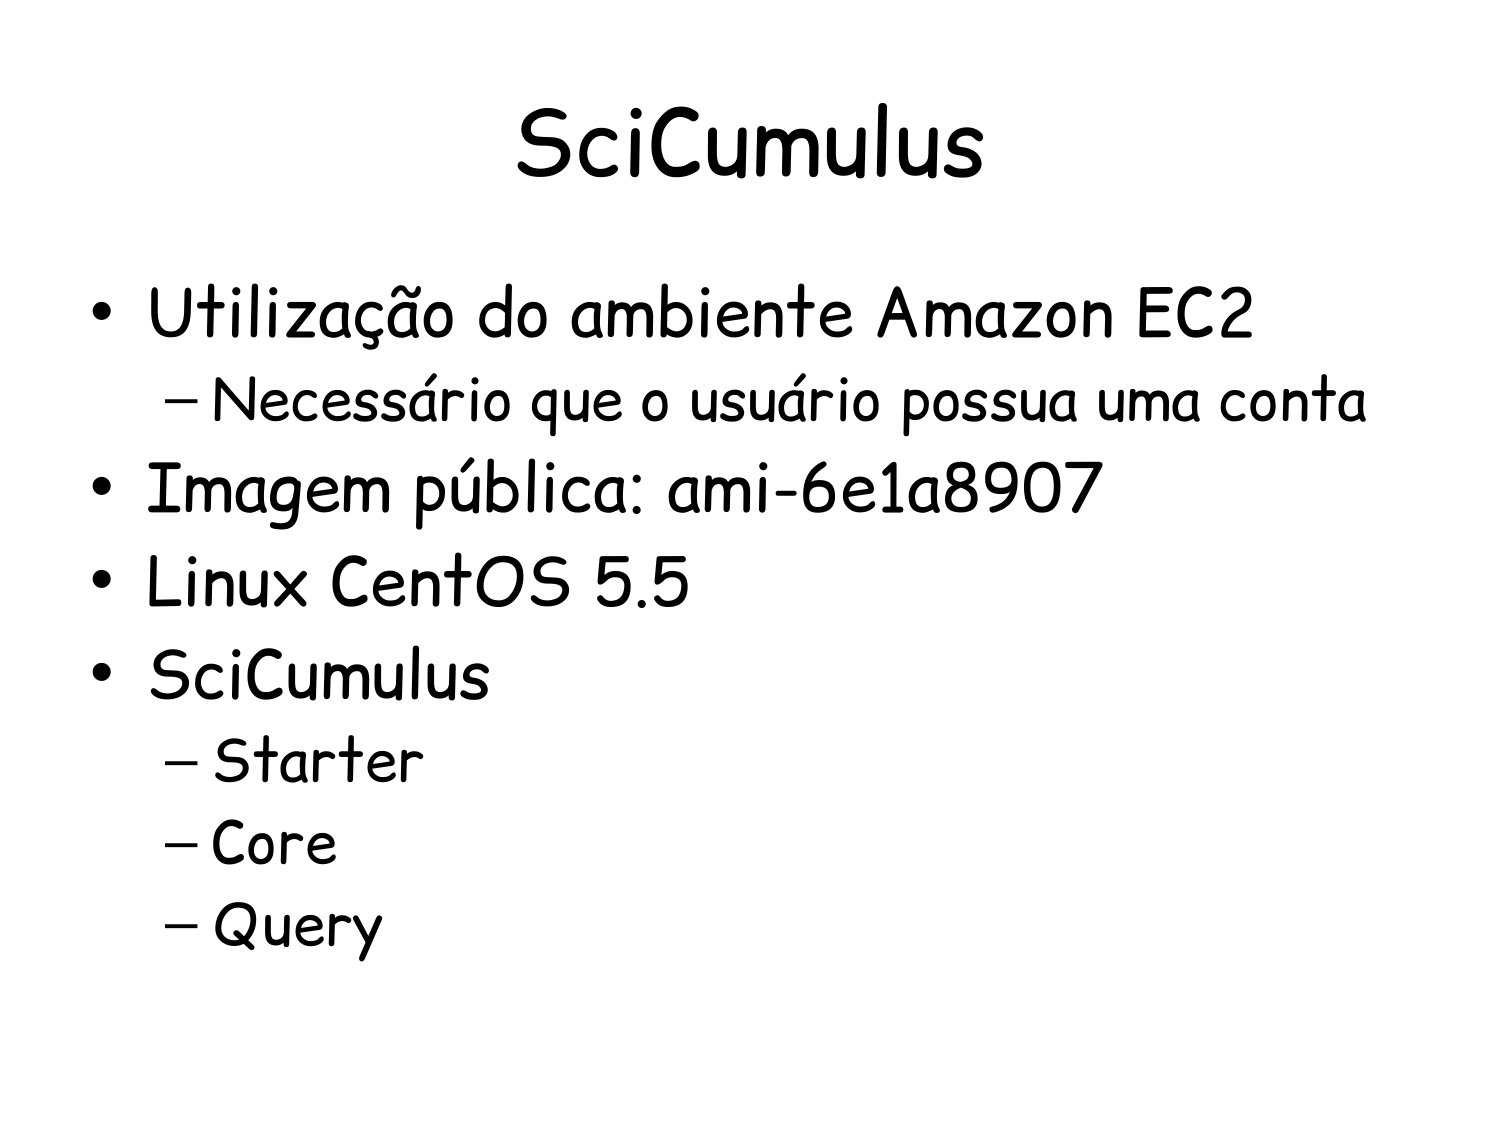

# SciCumulus
Utilização do ambiente Amazon EC2
Necessário que o usuário possua uma conta
Imagem pública: ami-6e1a8907
Linux CentOS 5.5
SciCumulus
Starter
Core
Query